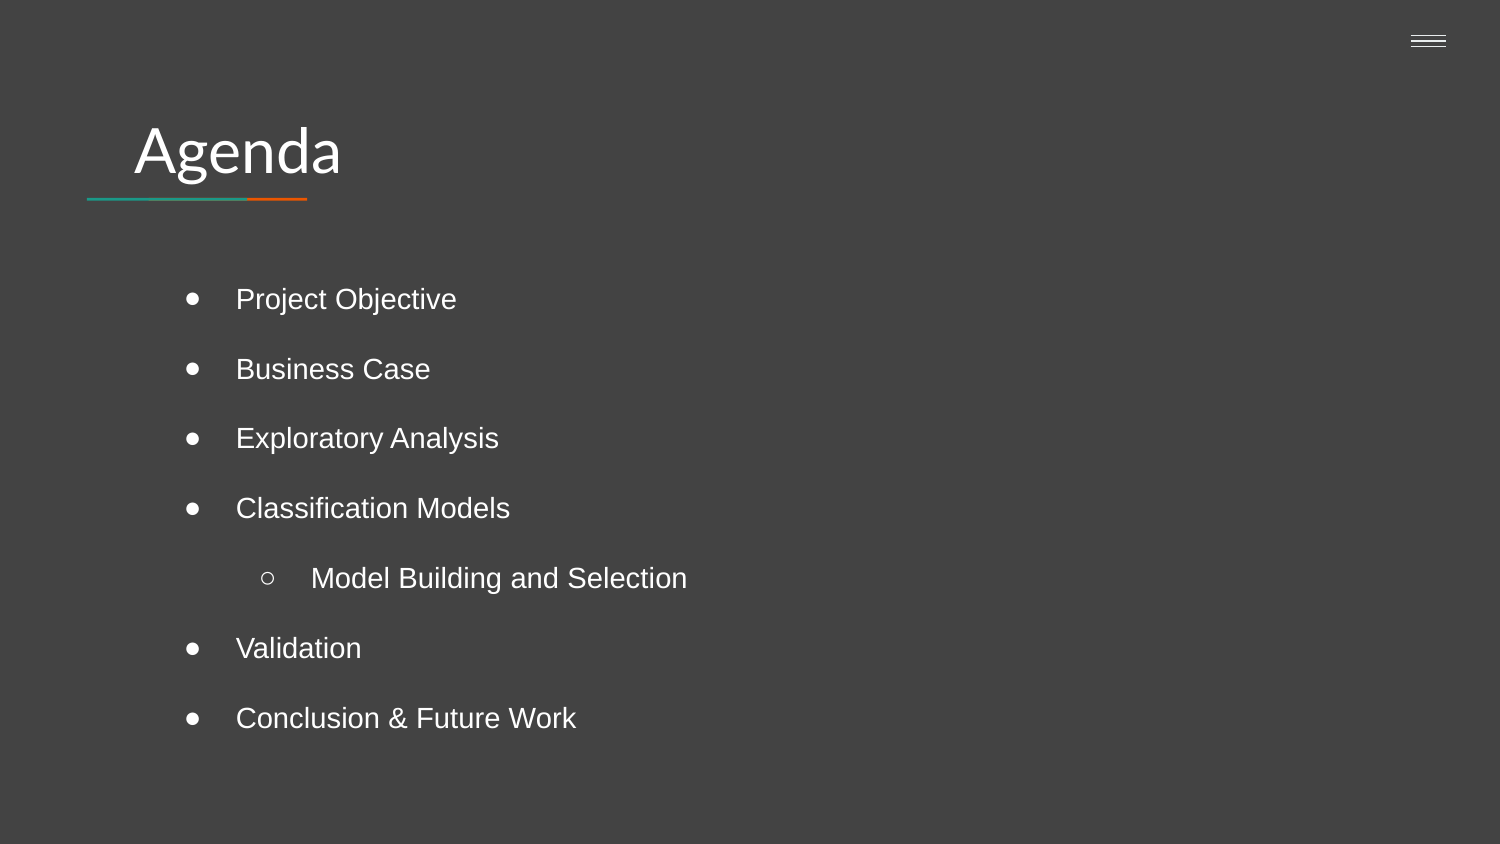

Agenda
Project Objective
Business Case
Exploratory Analysis
Classification Models
Model Building and Selection
Validation
Conclusion & Future Work